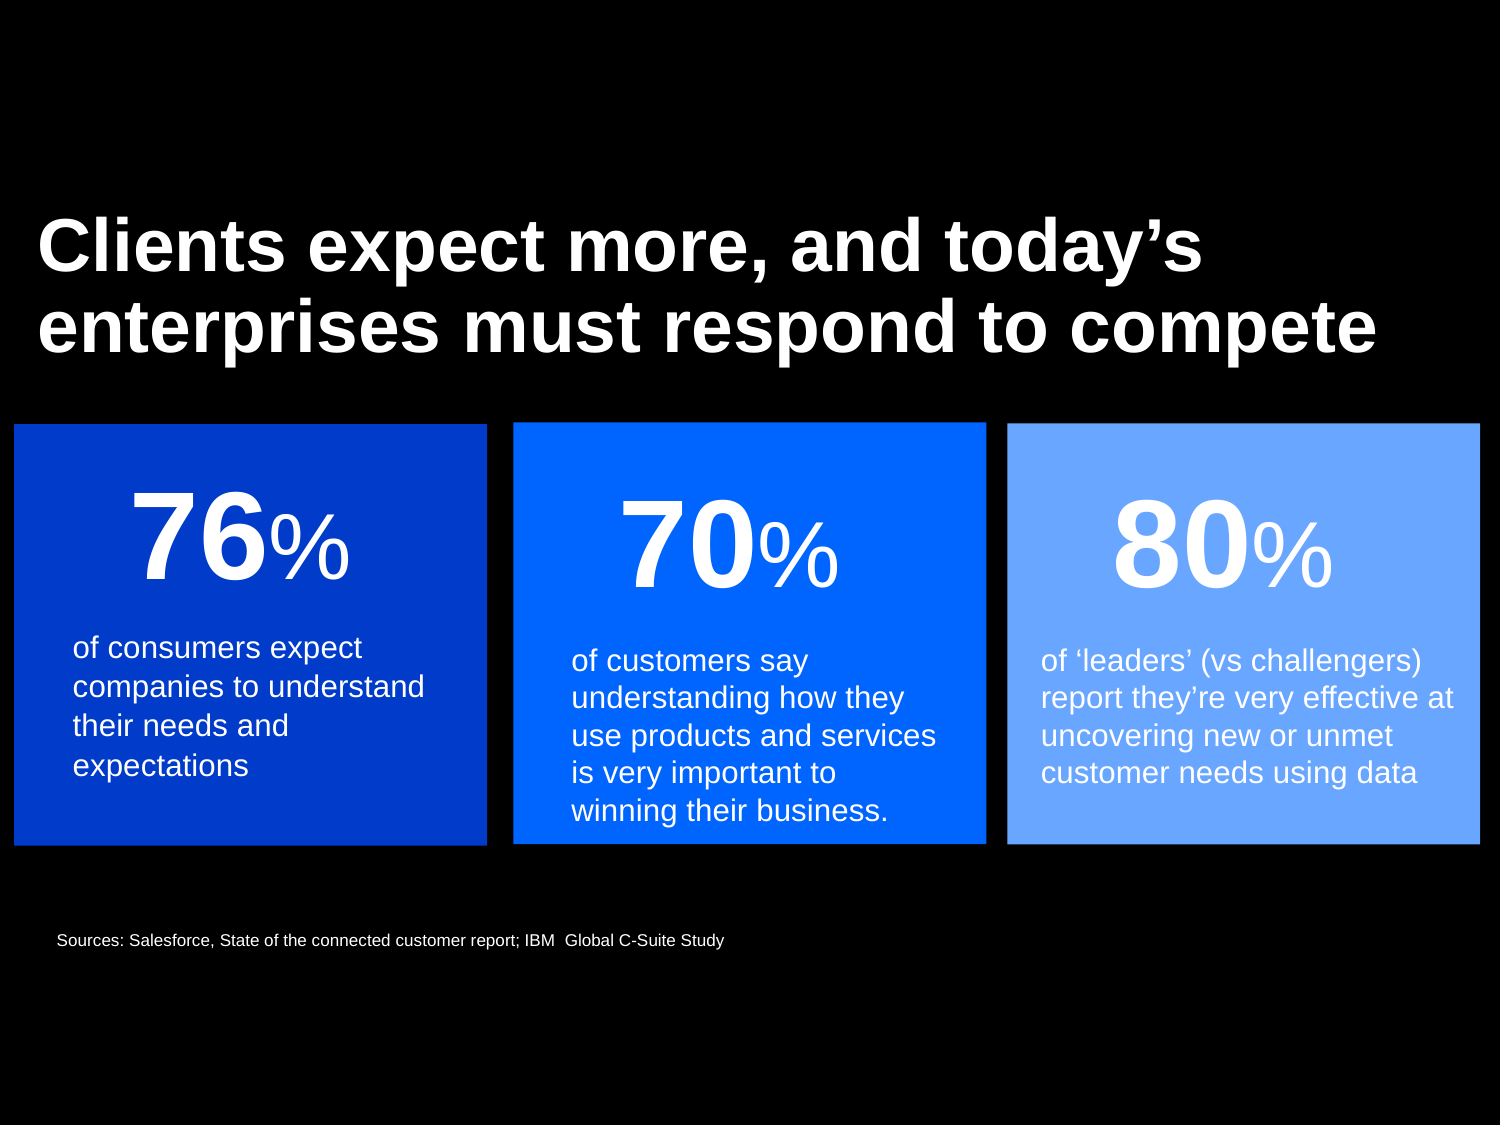

# Clients expect more, and today’s enterprises must respond to compete

76%
70%
80%
of consumers expect companies to understand their needs and expectations
of ‘leaders’ (vs challengers) report they’re very effective at uncovering new or unmet customer needs using data
of customers say understanding how they use products and services is very important to winning their business.
Sources: Salesforce, State of the connected customer report; IBM  Global C-Suite Study
Accelerate digital transformation with Cloud & AI / July 2018 / © 2018 IBM Corporation
2